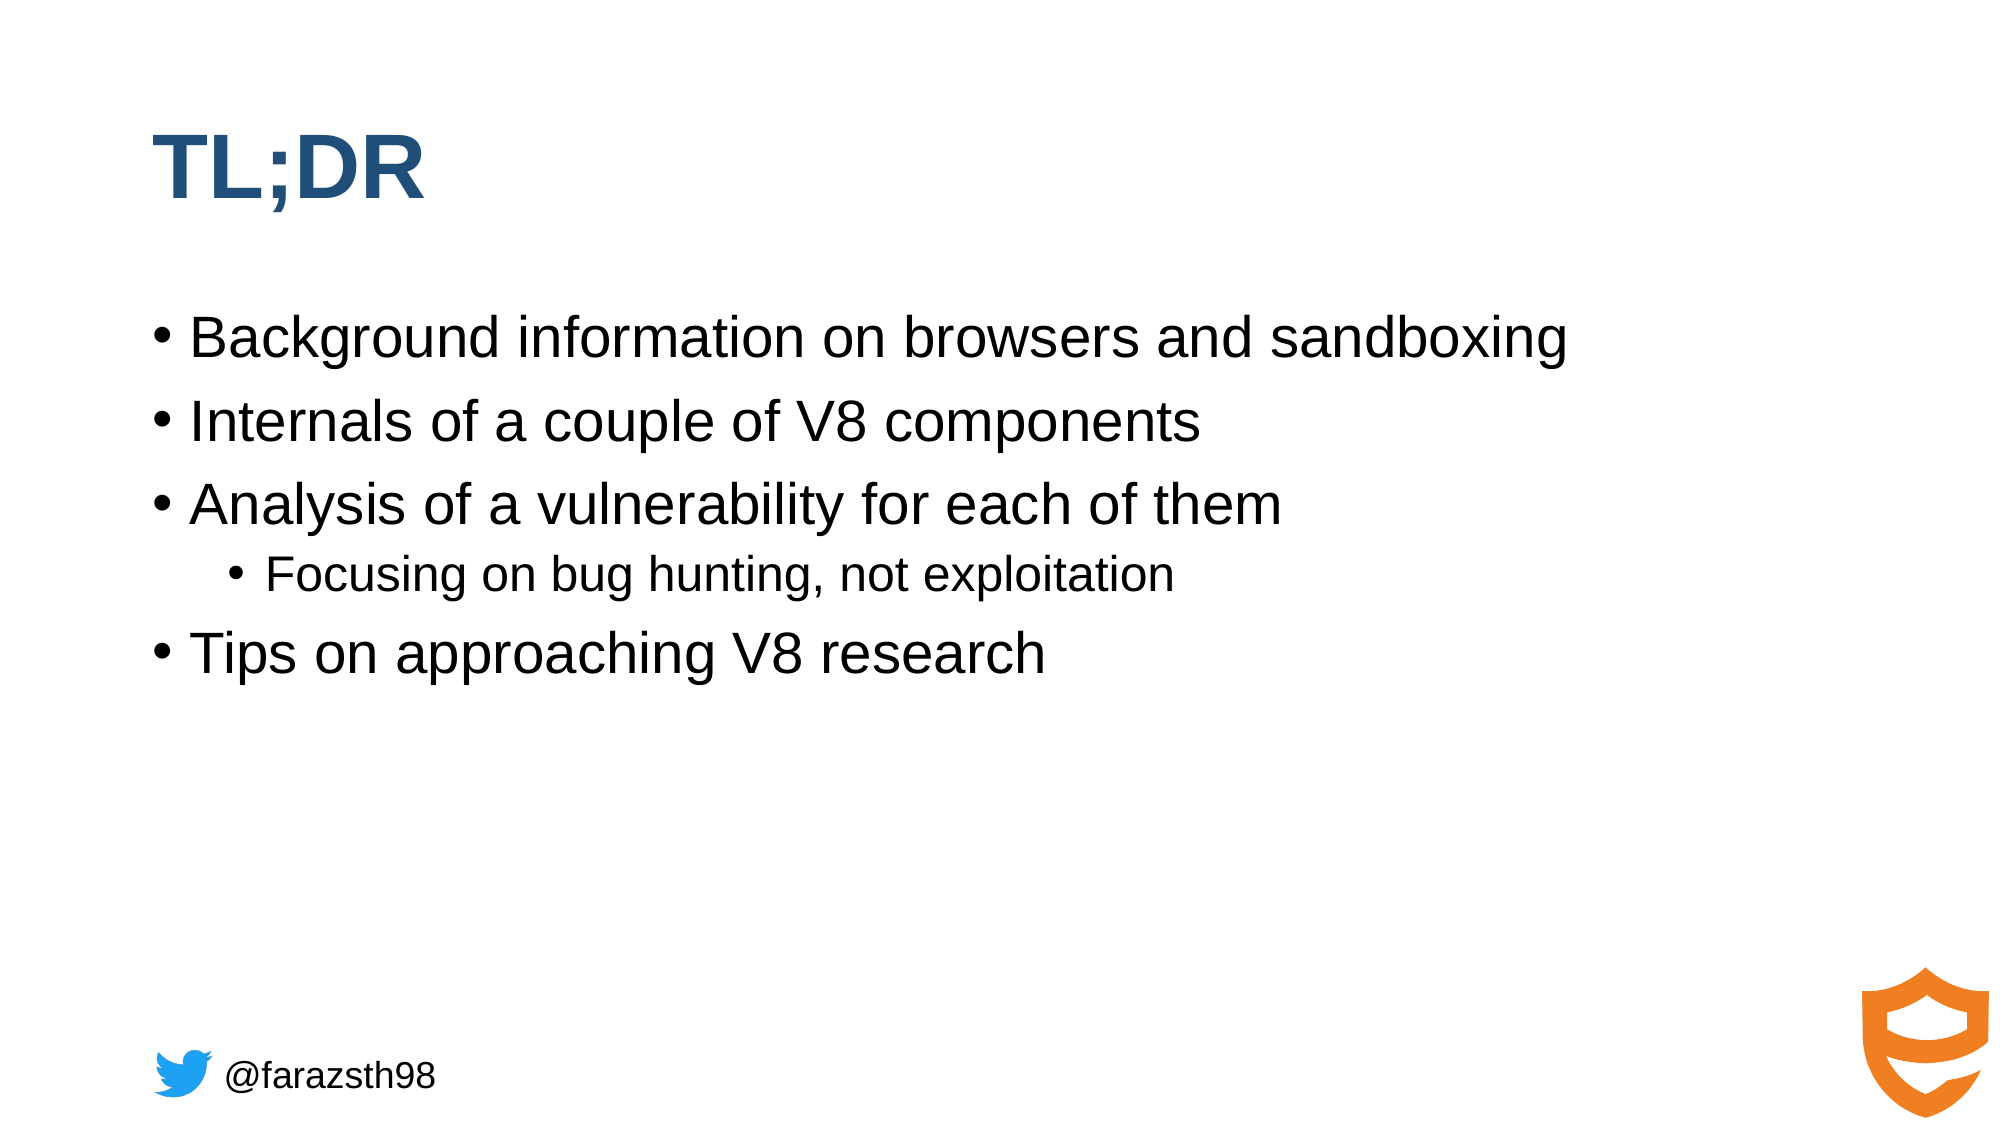

# TL;DR
Background information on browsers and sandboxing
Internals of a couple of V8 components
Analysis of a vulnerability for each of them
Focusing on bug hunting, not exploitation
Tips on approaching V8 research